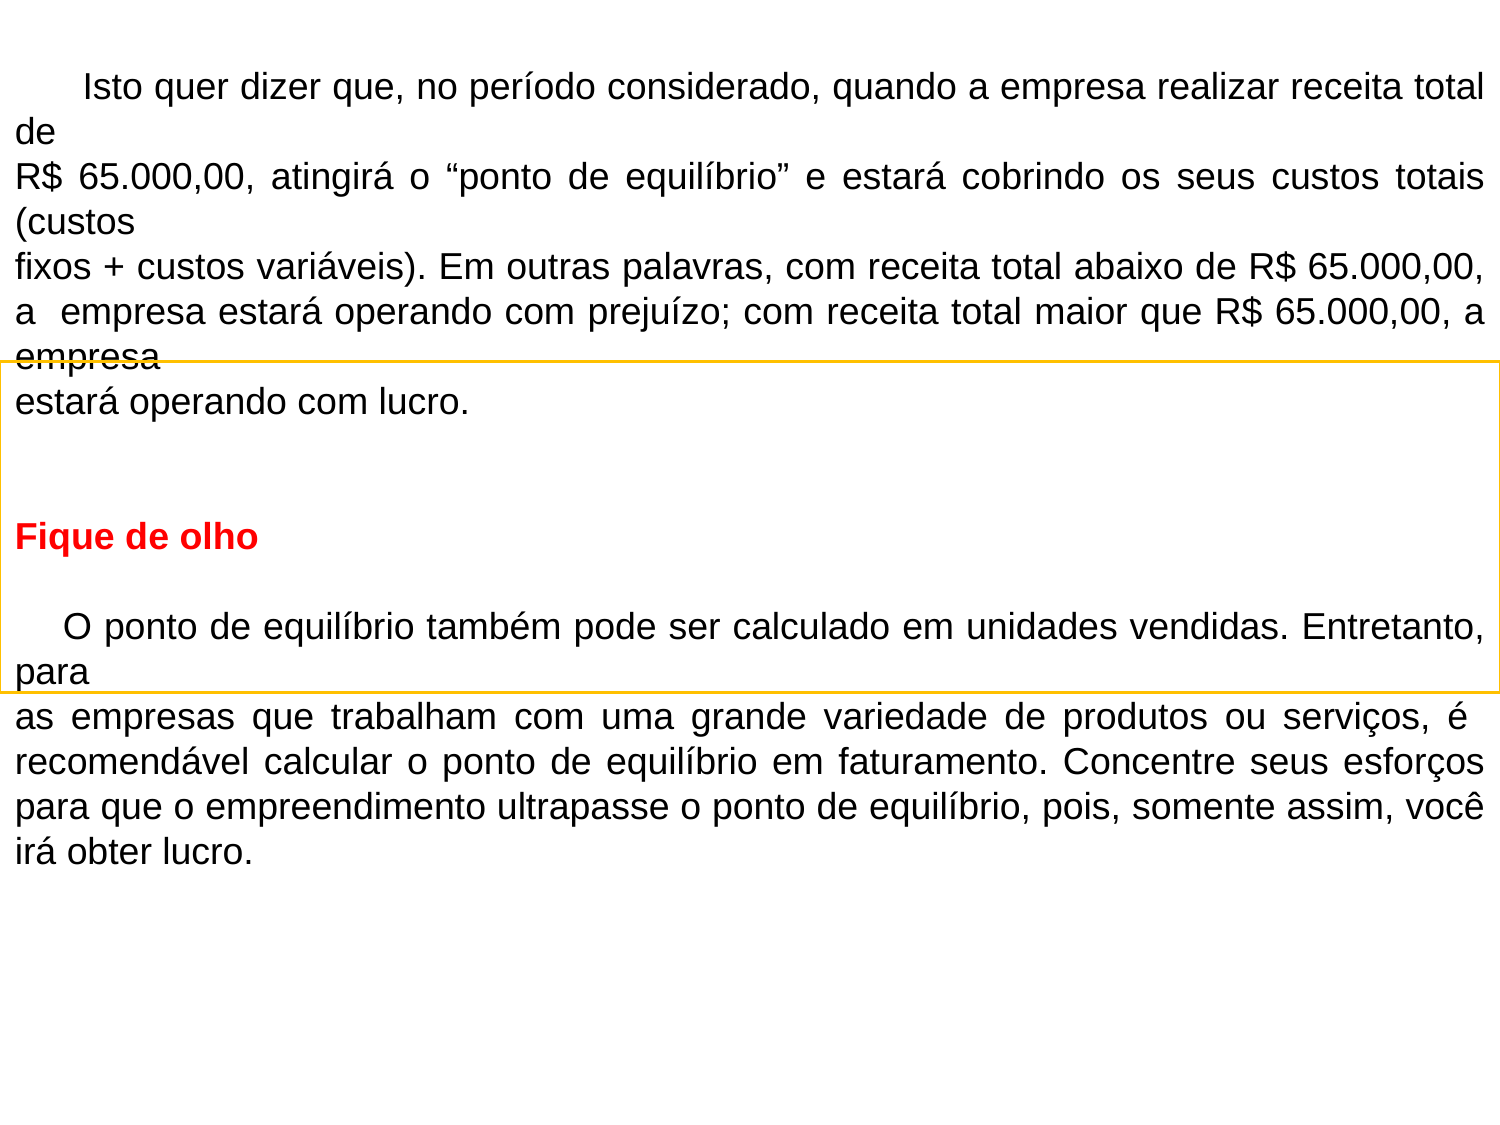

Isto quer dizer que, no período considerado, quando a empresa realizar receita total de
R$ 65.000,00, atingirá o “ponto de equilíbrio” e estará cobrindo os seus custos totais (custos
fixos + custos variáveis). Em outras palavras, com receita total abaixo de R$ 65.000,00, a  empresa estará operando com prejuízo; com receita total maior que R$ 65.000,00, a empresa
estará operando com lucro.

Fique de olho

    O ponto de equilíbrio também pode ser calculado em unidades vendidas. Entretanto, para
as empresas que trabalham com uma grande variedade de produtos ou serviços, é  recomendável calcular o ponto de equilíbrio em faturamento. Concentre seus esforços para que o empreendimento ultrapasse o ponto de equilíbrio, pois, somente assim, você irá obter lucro.